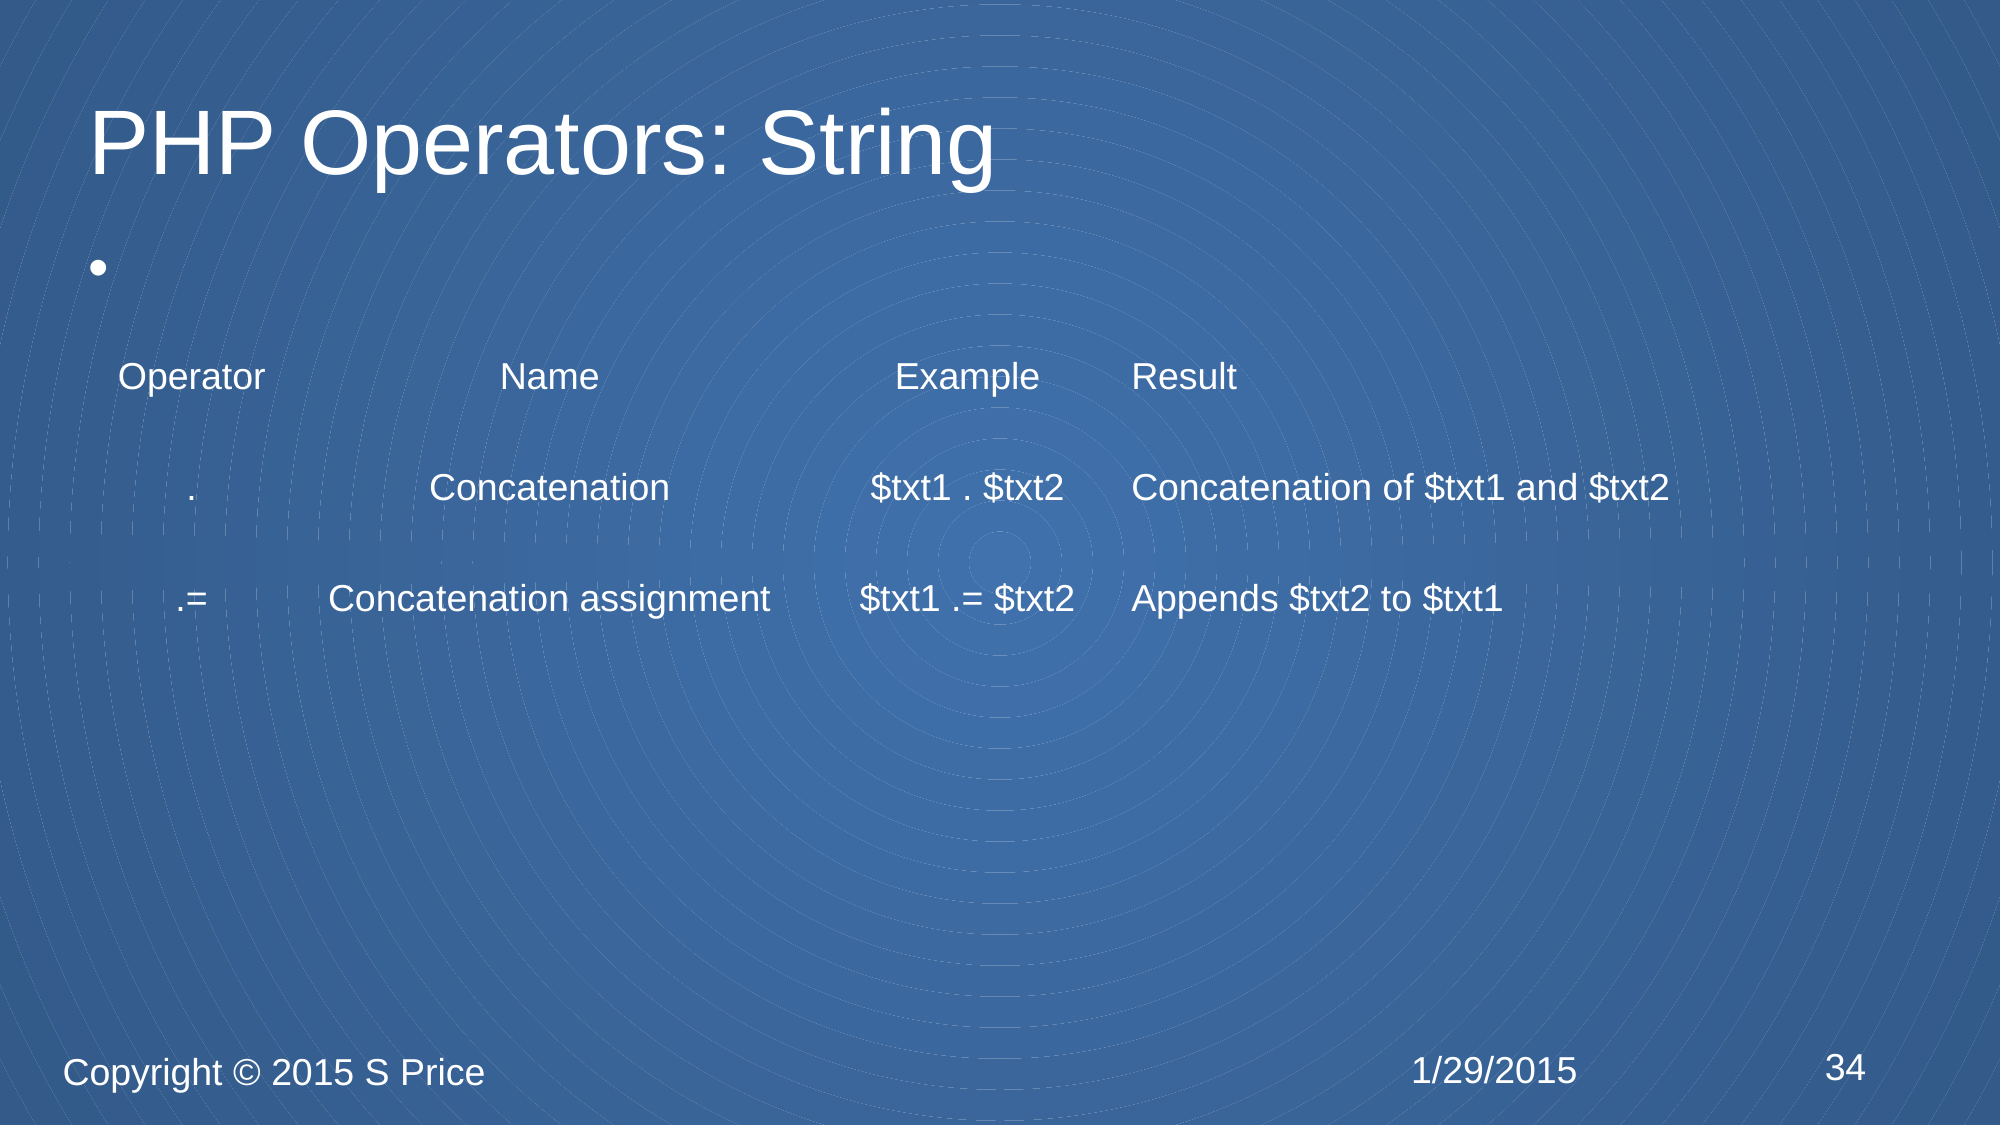

# PHP Operators: String

| Operator | Name | Example | Result |
| --- | --- | --- | --- |
| . | Concatenation | $txt1 . $txt2 | Concatenation of $txt1 and $txt2 |
| .= | Concatenation assignment | $txt1 .= $txt2 | Appends $txt2 to $txt1 |
34
1/29/2015
Copyright © 2015 S Price